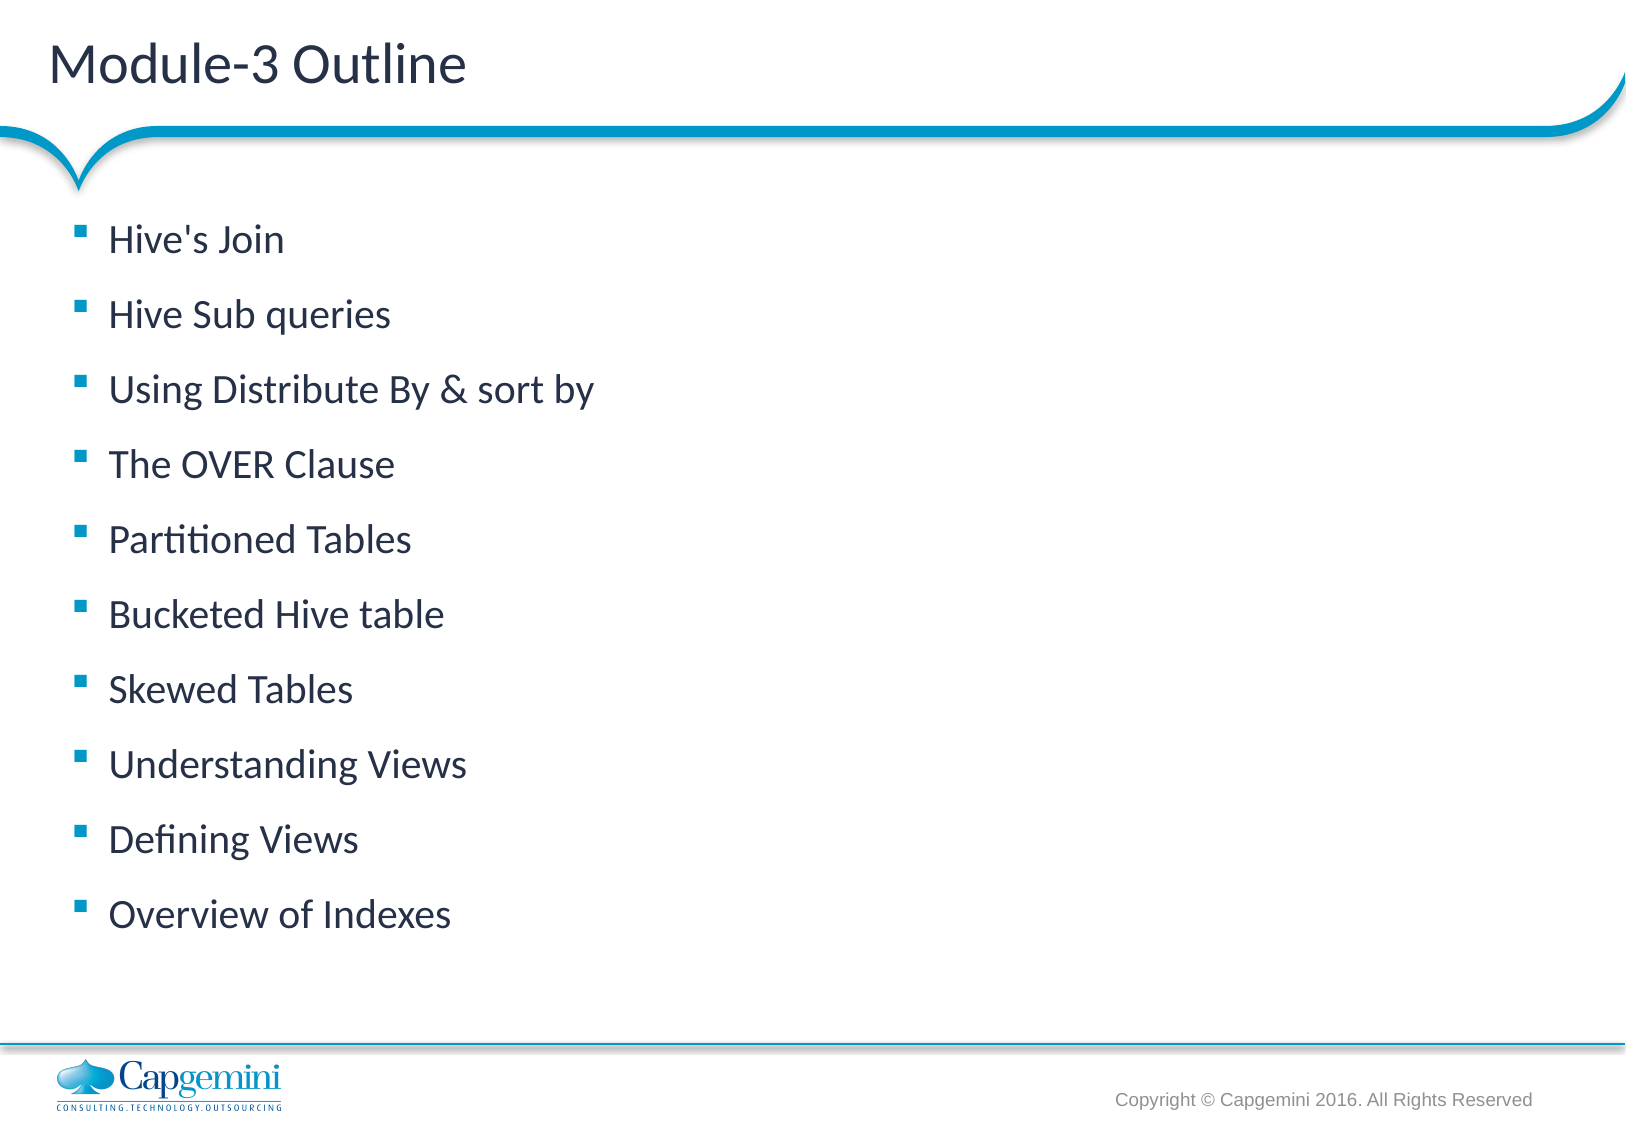

# Module-3 Outline
Hive's Join
Hive Sub queries
Using Distribute By & sort by
The OVER Clause
Partitioned Tables
Bucketed Hive table
Skewed Tables
Understanding Views
Deﬁning Views
Overview of Indexes